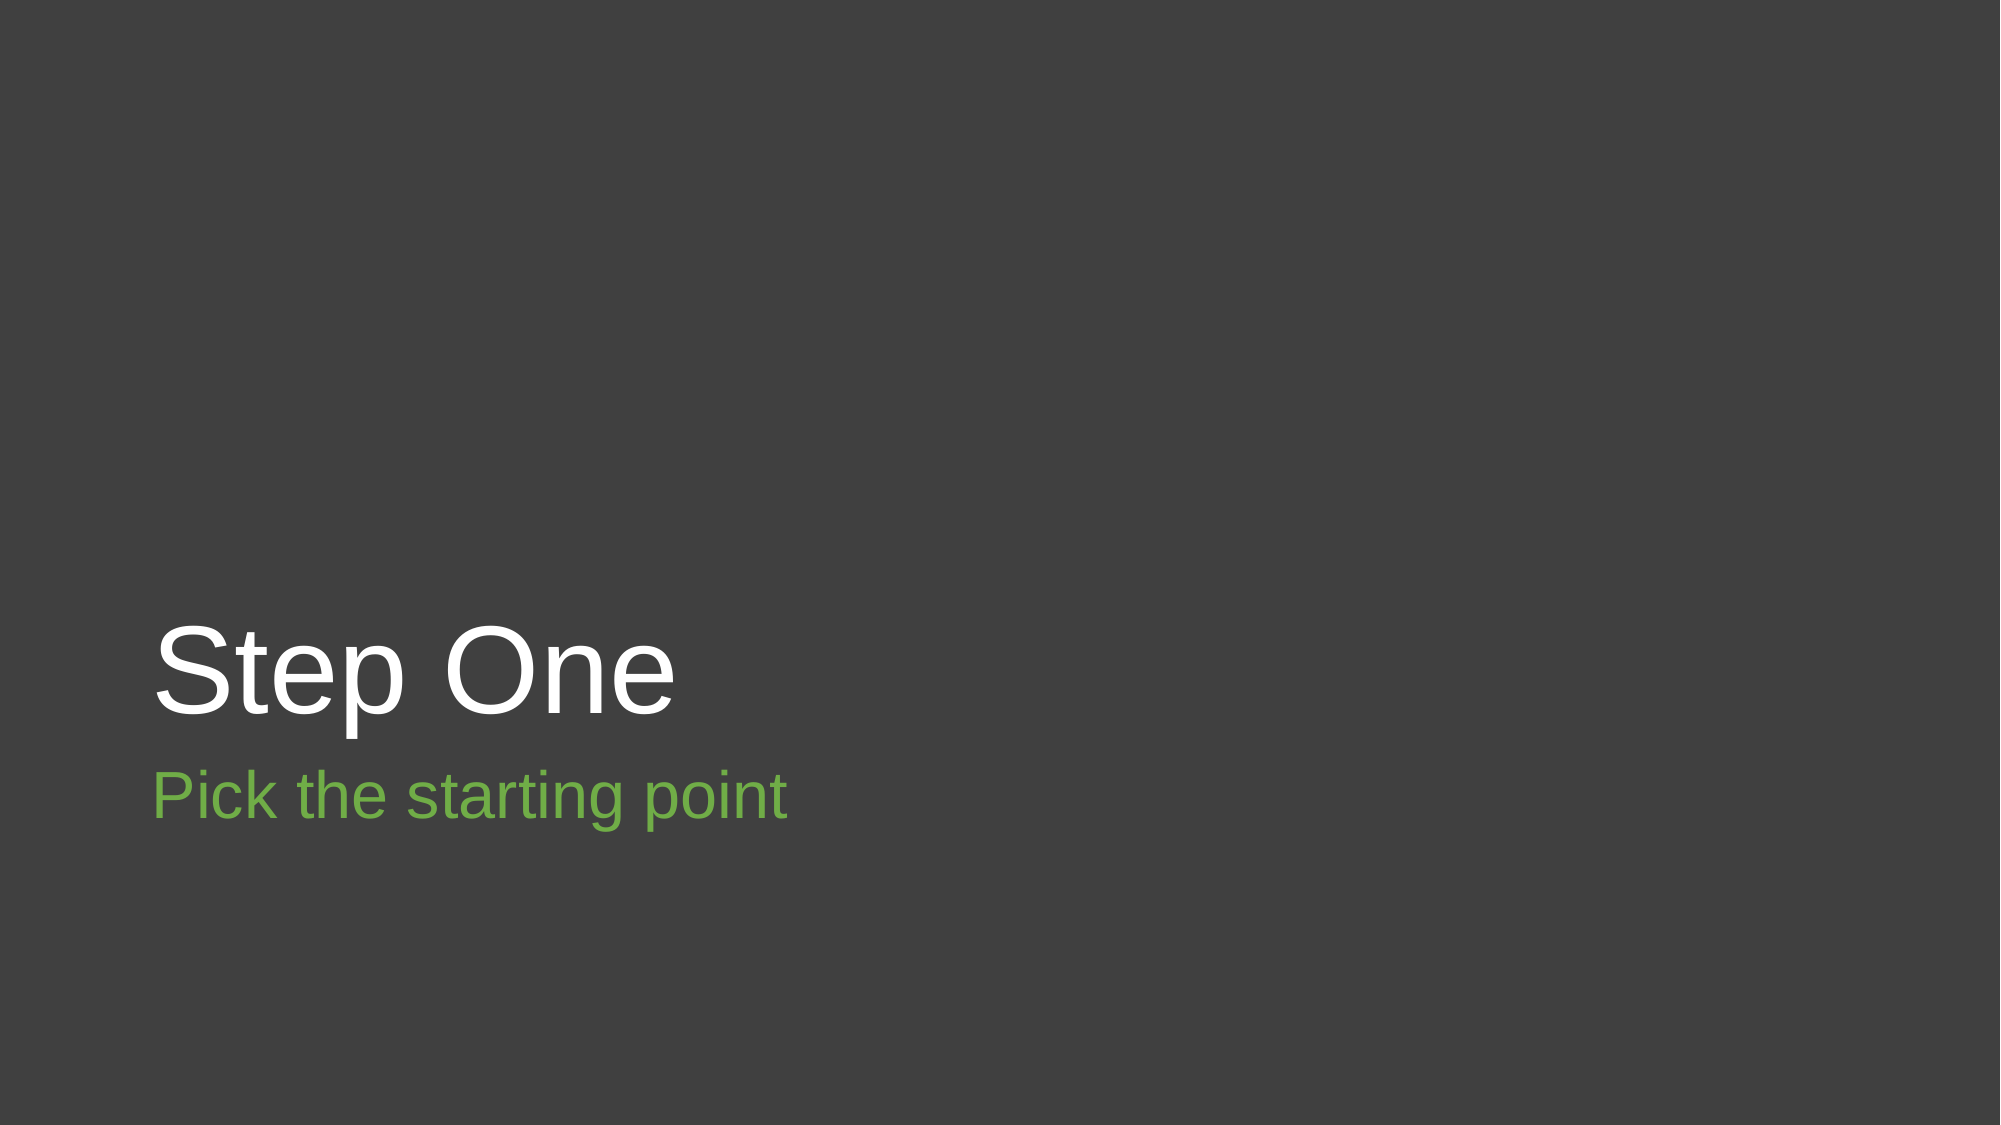

# Step One
Pick the starting point